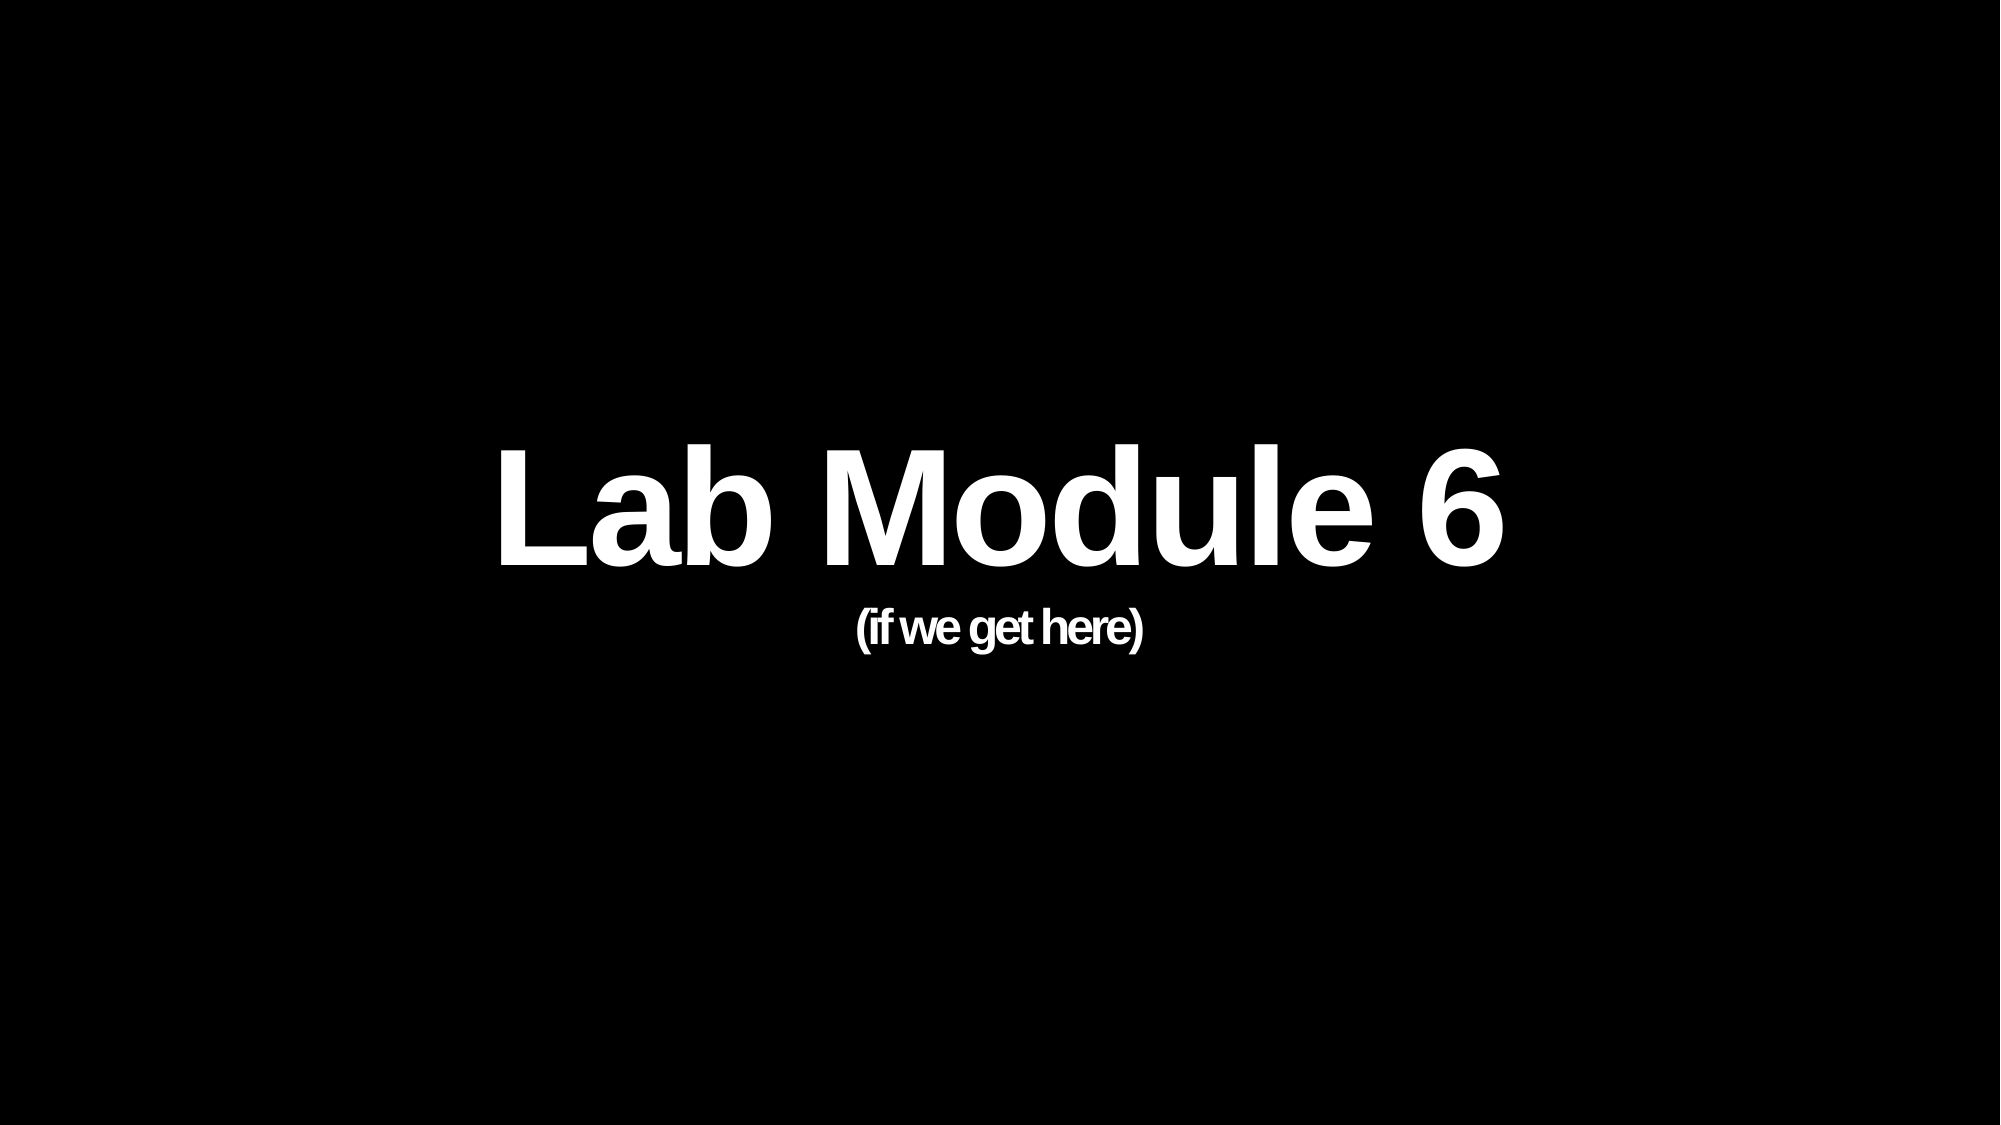

Lab Module 6
(if we get here)